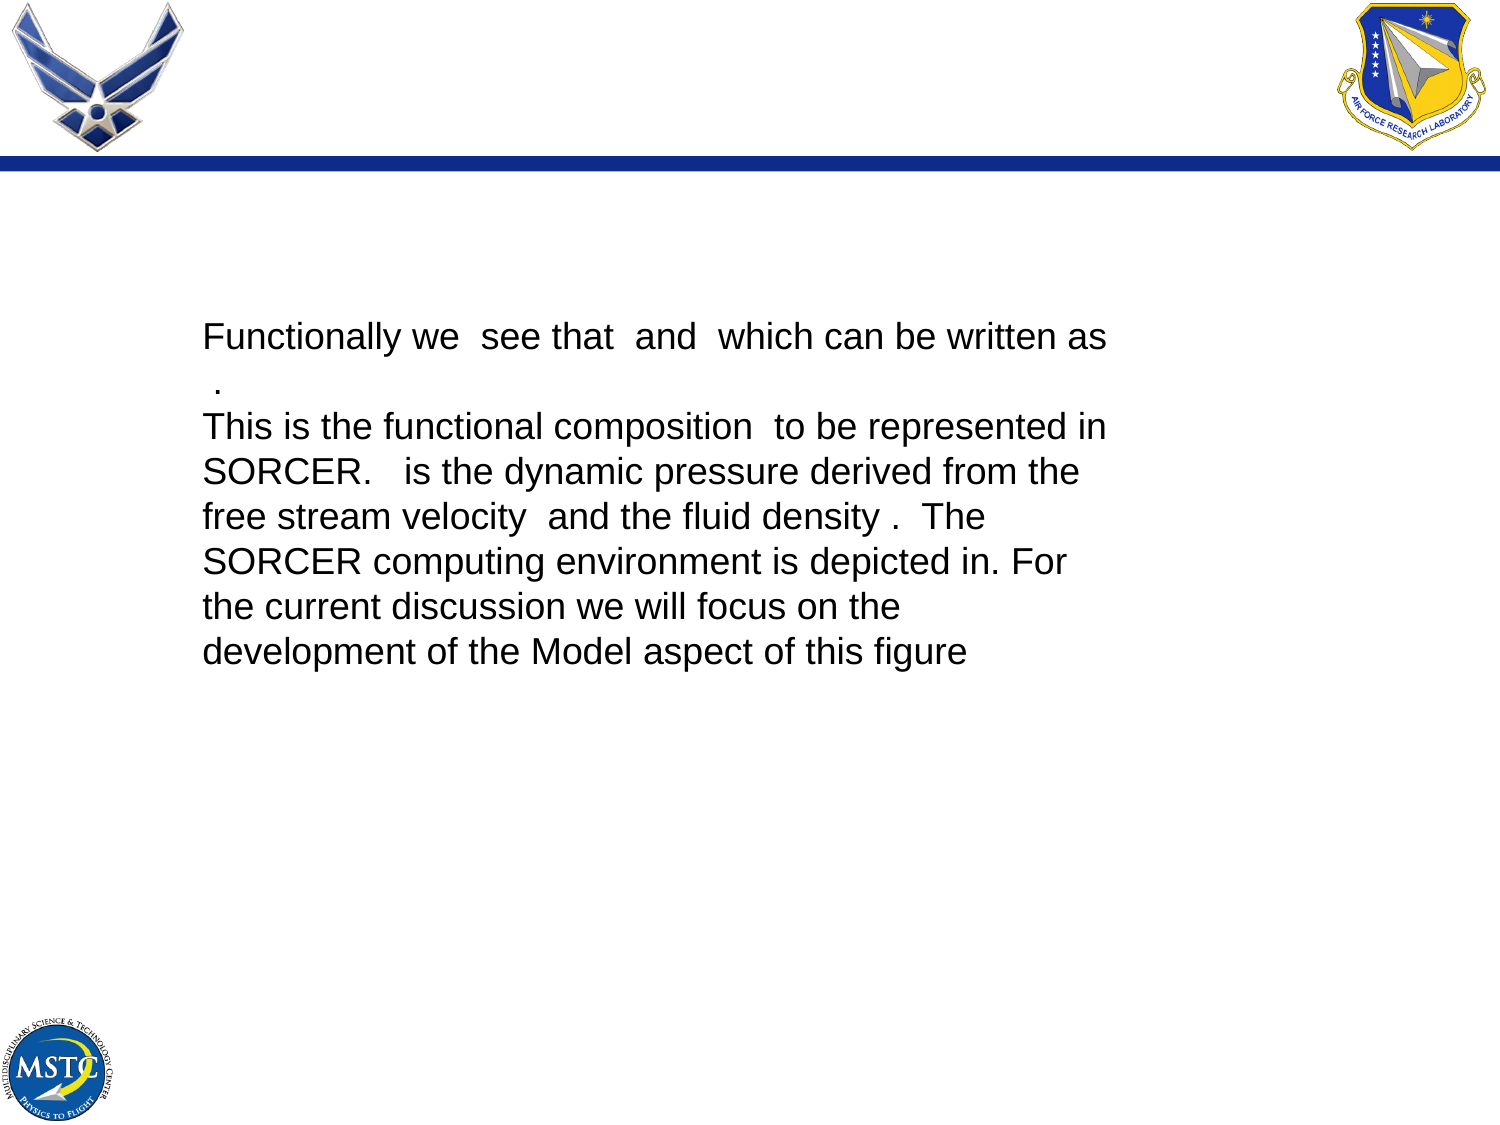

#
Functionally we  see that  and  which can be written as
 .
This is the functional composition  to be represented in SORCER.   is the dynamic pressure derived from the free stream velocity  and the fluid density .  The SORCER computing environment is depicted in. For the current discussion we will focus on the development of the Model aspect of this figure